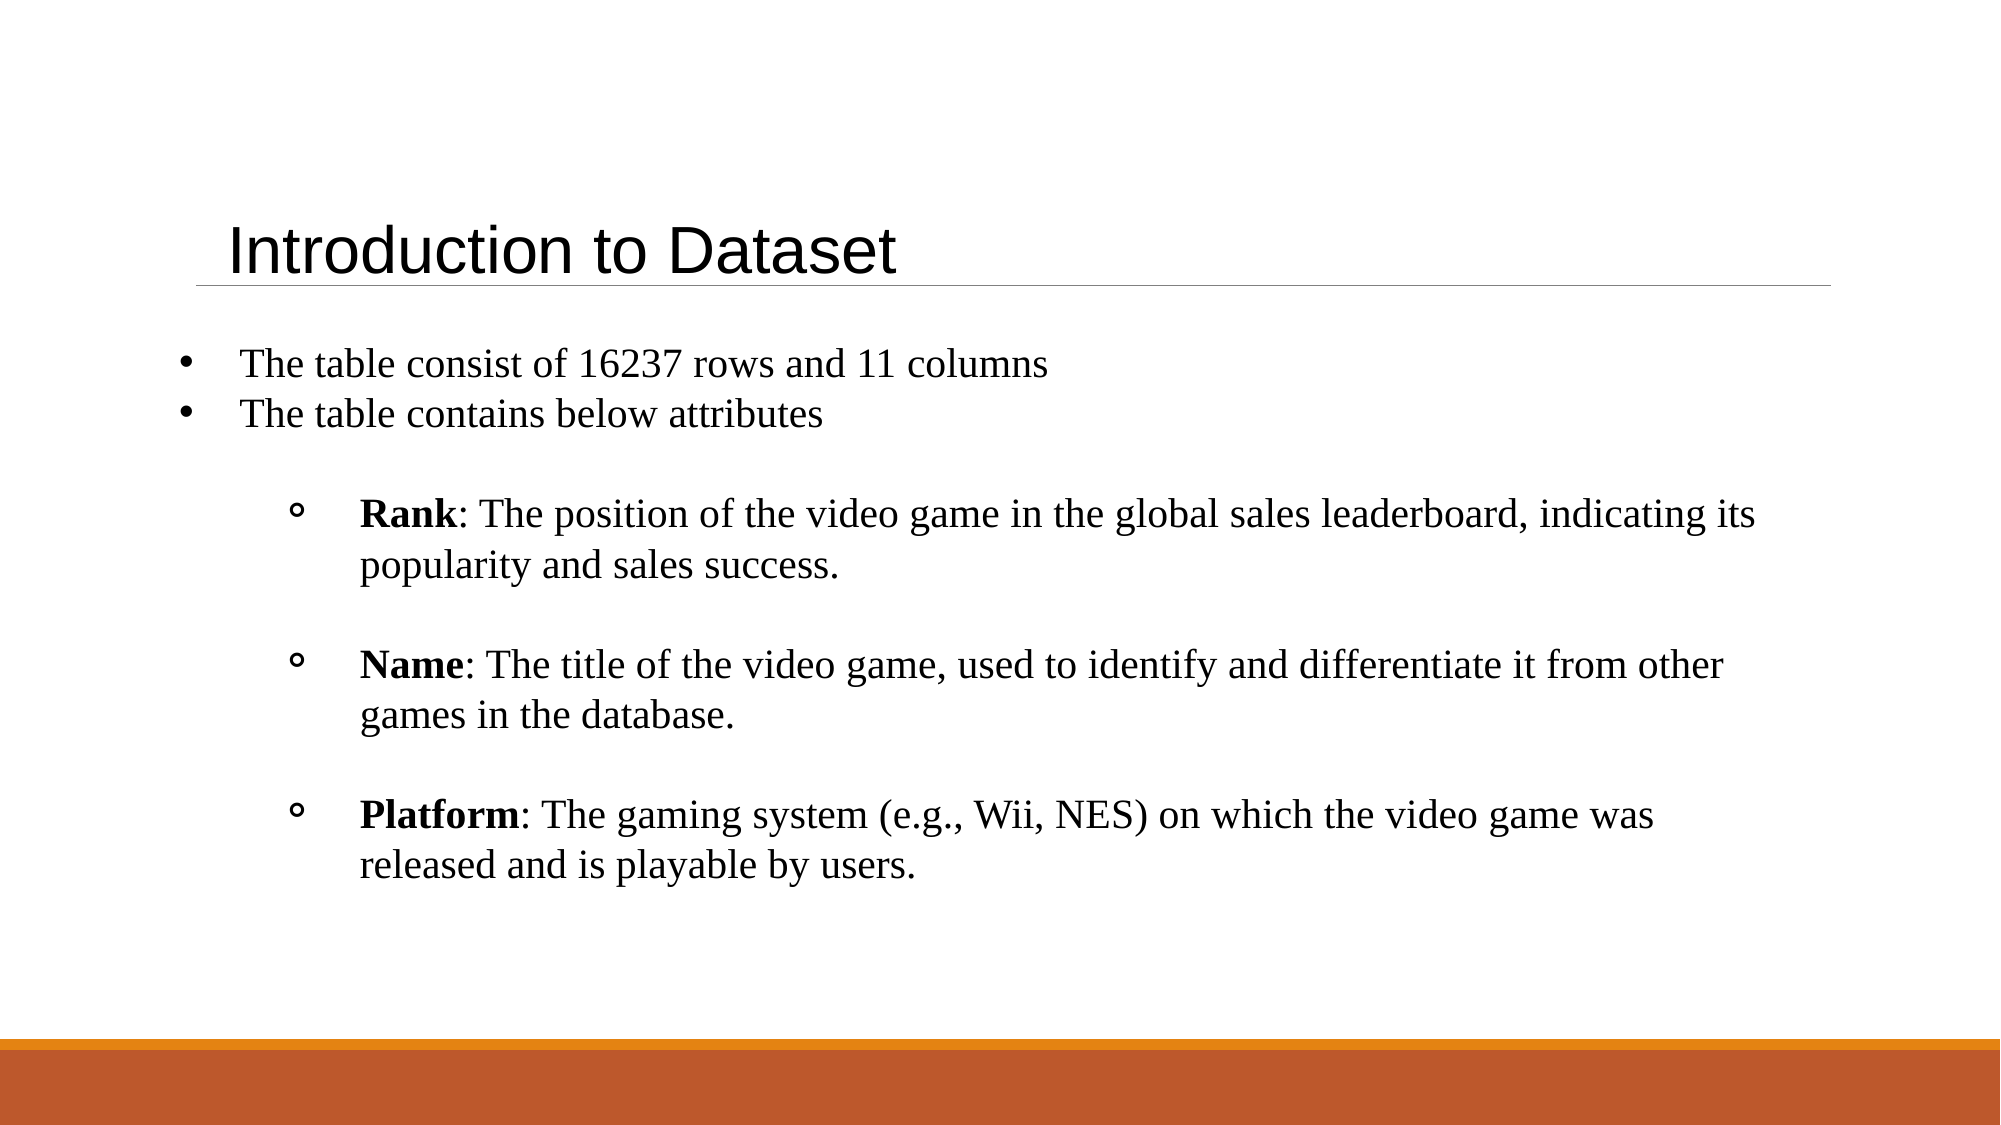

Introduction to Dataset
The table consist of 16237 rows and 11 columns
The table contains below attributes

Rank: The position of the video game in the global sales leaderboard, indicating its popularity and sales success.

Name: The title of the video game, used to identify and differentiate it from other games in the database.

Platform: The gaming system (e.g., Wii, NES) on which the video game was released and is playable by users.